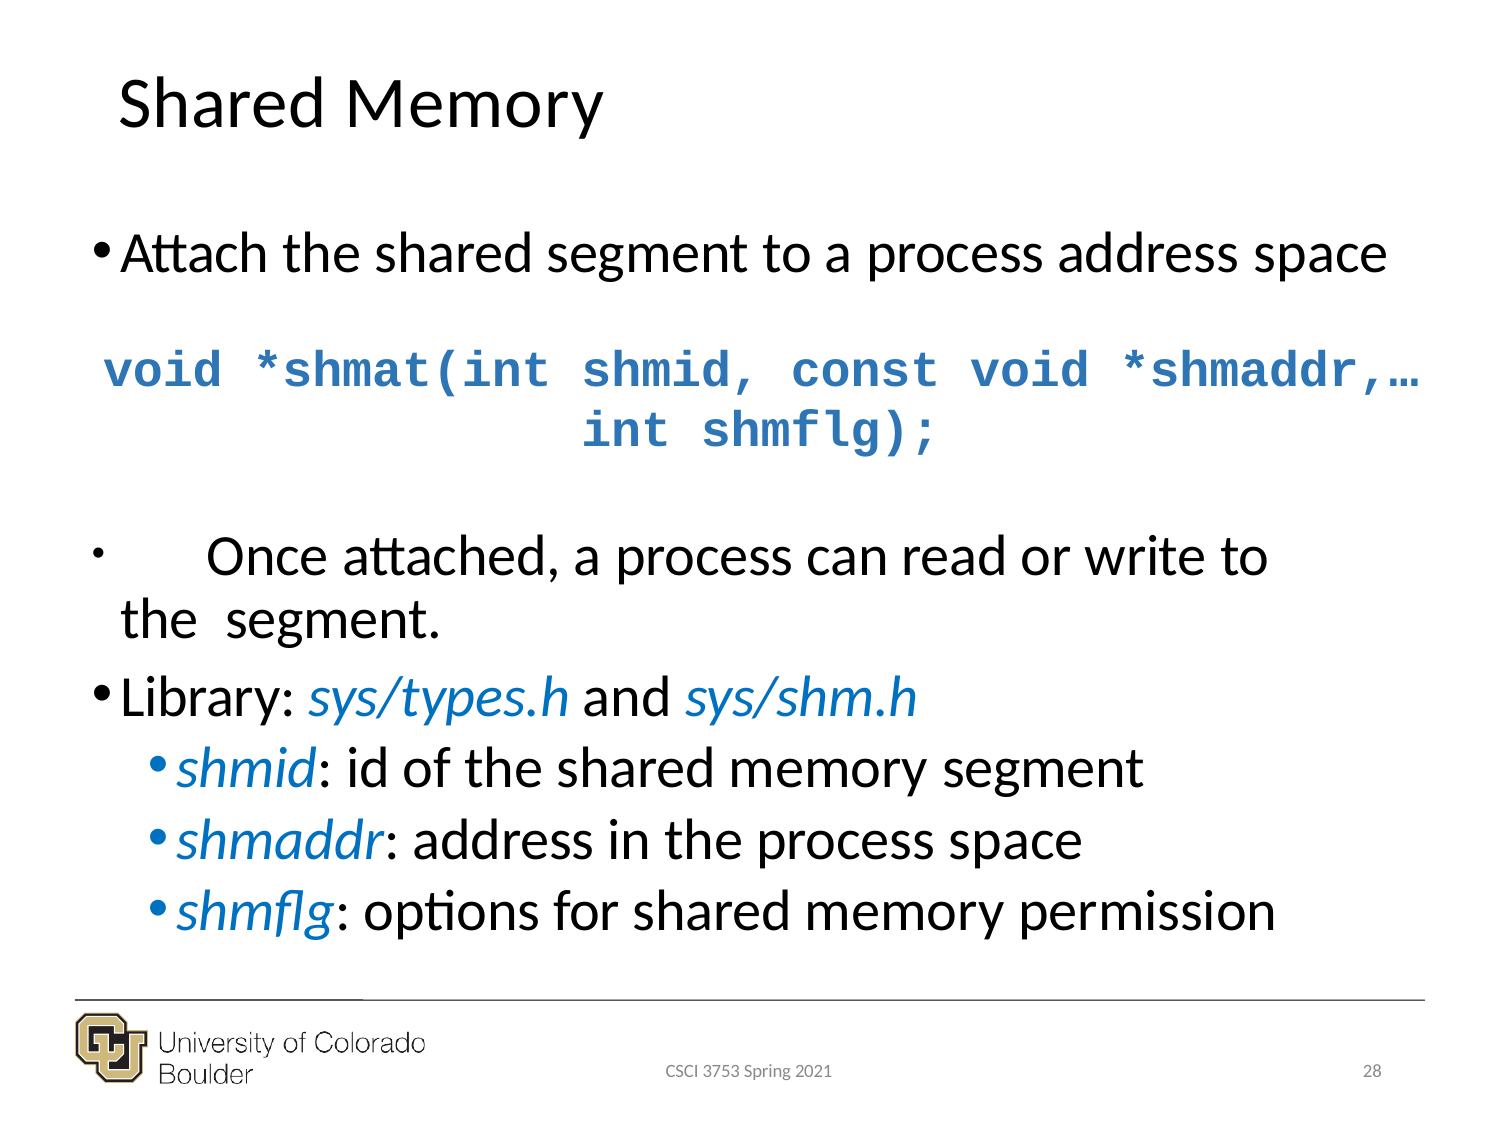

# Shared Memory
Attach the shared segment to a process address space
void *shmat(int shmid, const void *shmaddr,…
int shmflg);

	Once attached, a process can read or write to the  segment.
Library: sys/types.h and sys/shm.h
shmid: id of the shared memory segment
shmaddr: address in the process space
shmflg: options for shared memory permission
CSCI 3753 Spring 2021
28